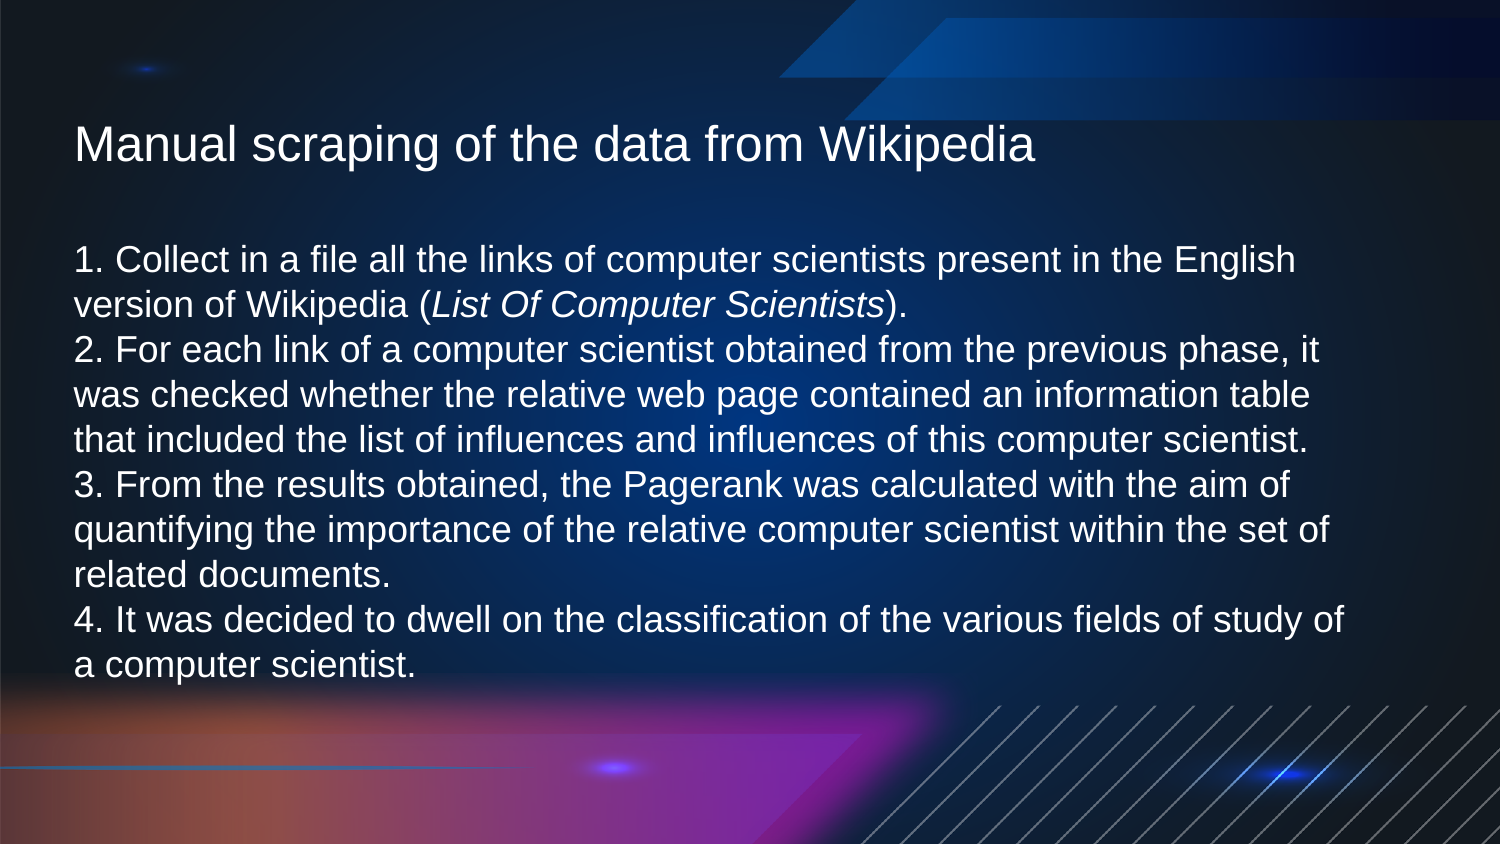

# Manual scraping of the data from Wikipedia
1. Collect in a file all the links of computer scientists present in the English version of Wikipedia (List Of Computer Scientists).
2. For each link of a computer scientist obtained from the previous phase, it was checked whether the relative web page contained an information table that included the list of influences and influences of this computer scientist.
3. From the results obtained, the Pagerank was calculated with the aim of quantifying the importance of the relative computer scientist within the set of related documents.
4. It was decided to dwell on the classification of the various fields of study of a computer scientist.